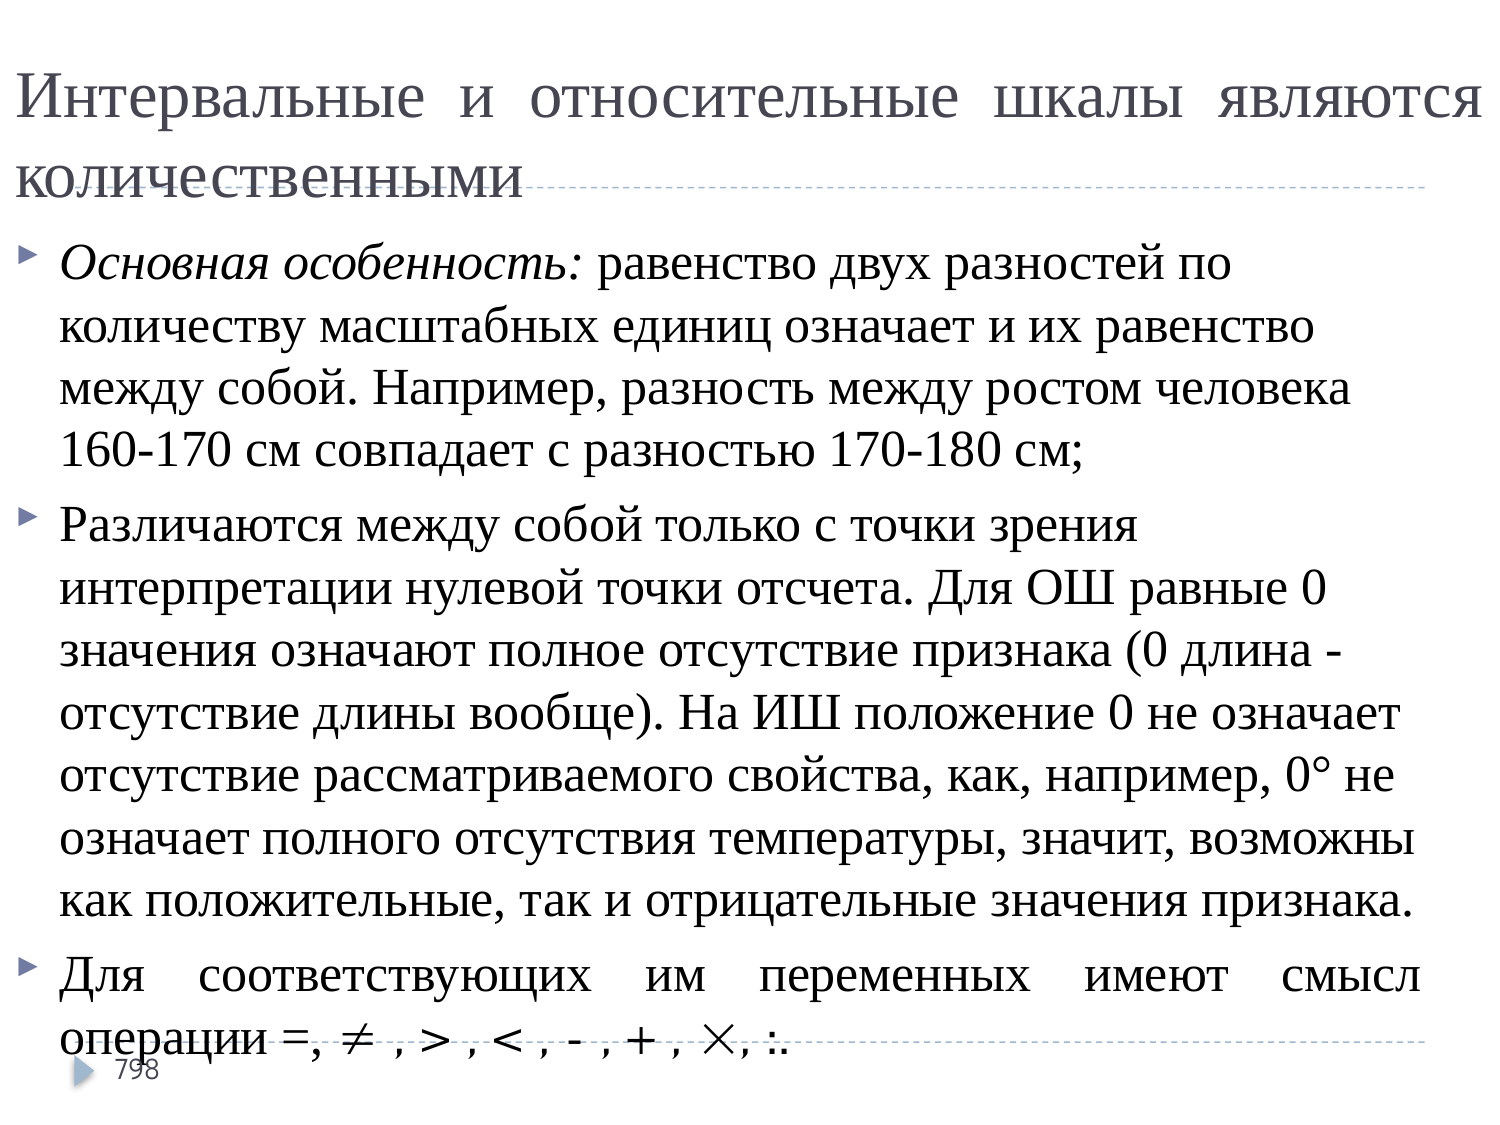

# Интервальные и относительные шкалы являются количественными
Основная особенность: равенство двух разностей по количеству масштабных единиц означает и их равенство между собой. Например, разность между ростом человека 160-170 см совпадает с разностью 170-180 см;
Различаются между собой только с точки зрения интерпретации нулевой точки отсчета. Для ОШ равные 0 значения означают полное отсутствие признака (0 длина - отсутствие длины вообще). На ИШ положение 0 не означает отсутствие рассматриваемого свойства, как, например, 0° не означает полного отсутствия температуры, значит, возможны как положительные, так и отрицательные значения признака.
Для соответствующих им переменных имеют смысл операции =, ≠ , > , < , - , + , ×, :.
798